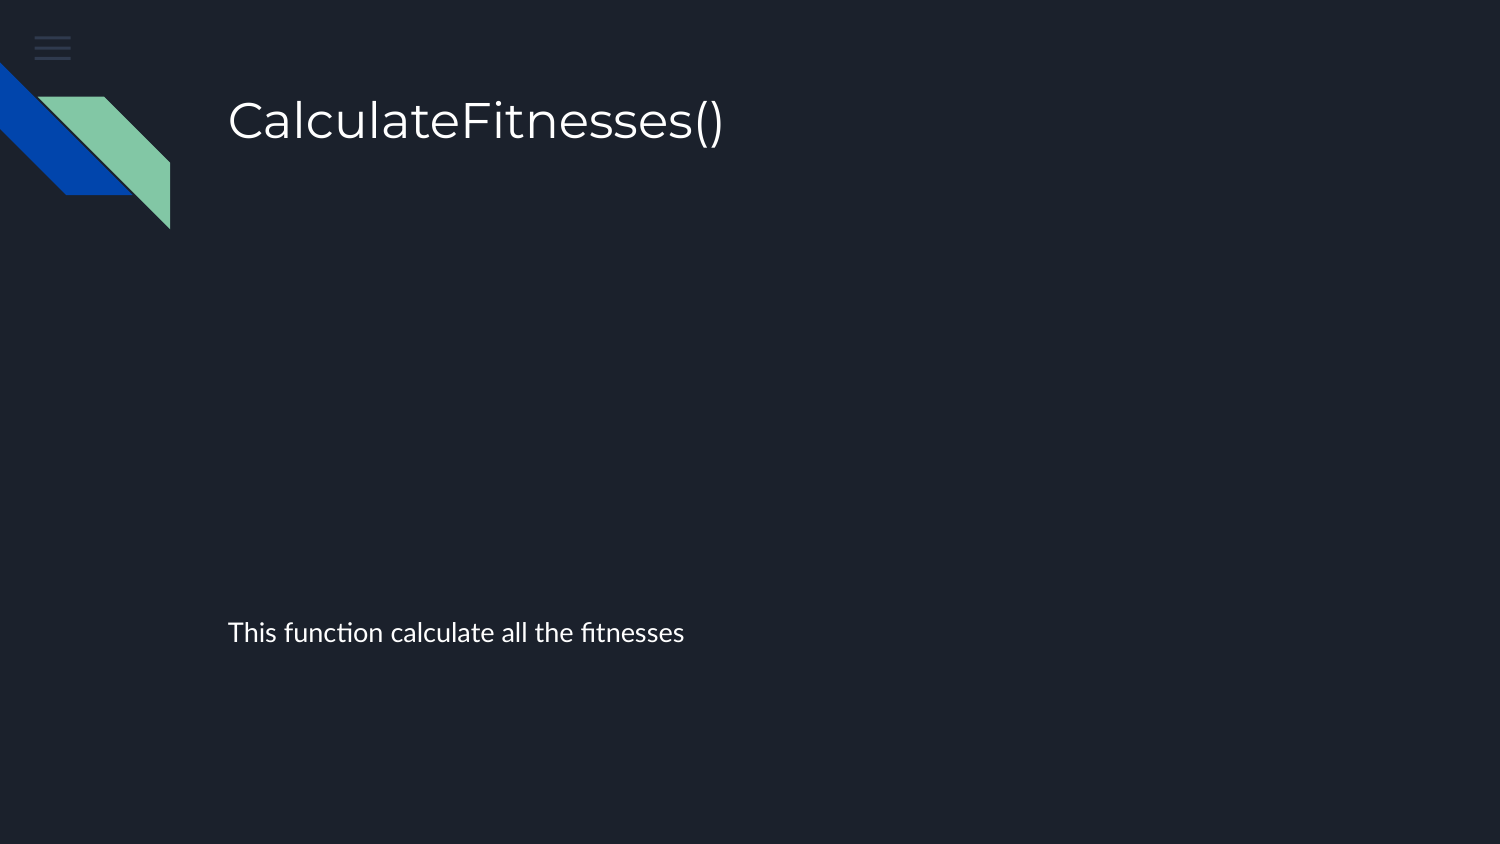

# CalculateFitnesses()
This function calculate all the fitnesses